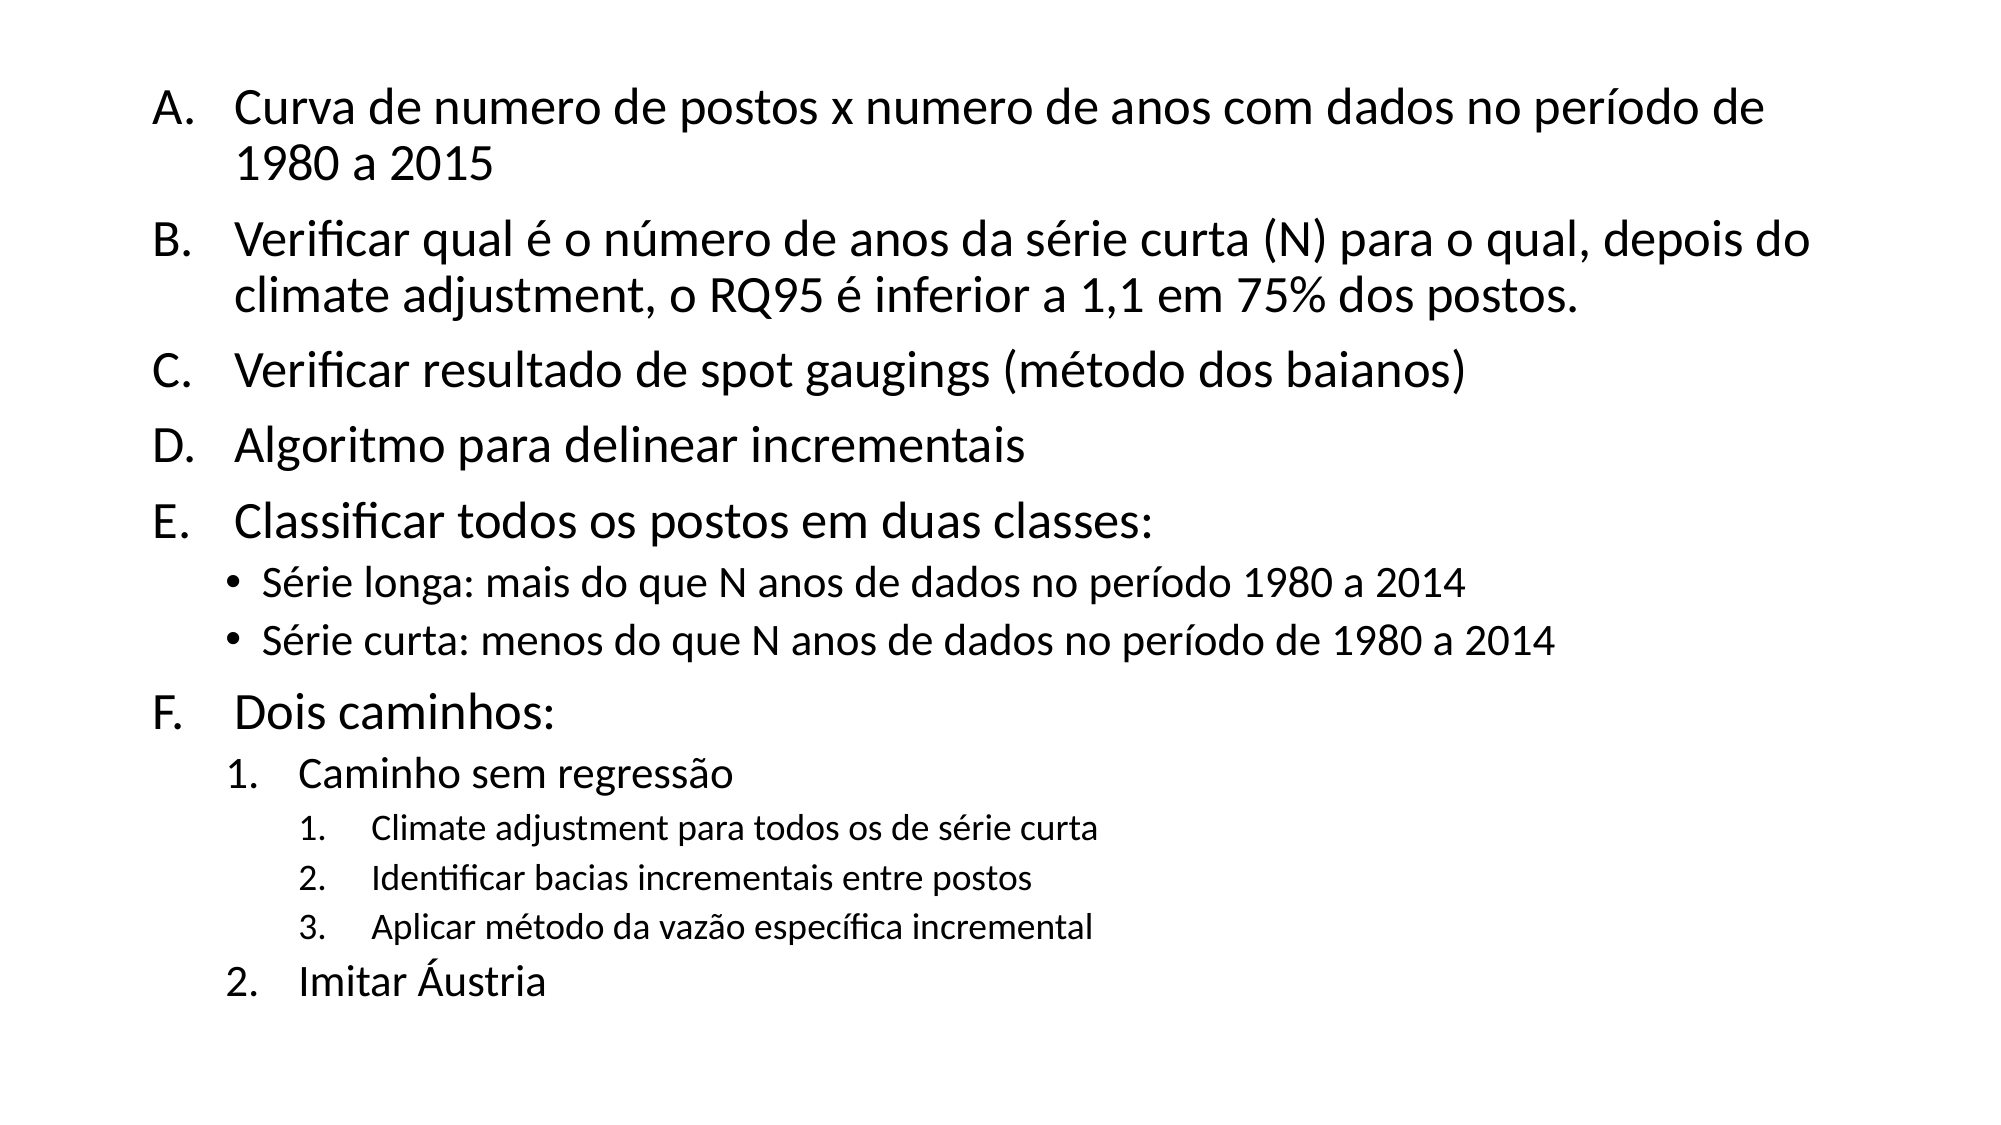

Curva de numero de postos x numero de anos com dados no período de 1980 a 2015
Verificar qual é o número de anos da série curta (N) para o qual, depois do climate adjustment, o RQ95 é inferior a 1,1 em 75% dos postos.
Verificar resultado de spot gaugings (método dos baianos)
Algoritmo para delinear incrementais
Classificar todos os postos em duas classes:
Série longa: mais do que N anos de dados no período 1980 a 2014
Série curta: menos do que N anos de dados no período de 1980 a 2014
Dois caminhos:
Caminho sem regressão
Climate adjustment para todos os de série curta
Identificar bacias incrementais entre postos
Aplicar método da vazão específica incremental
Imitar Áustria